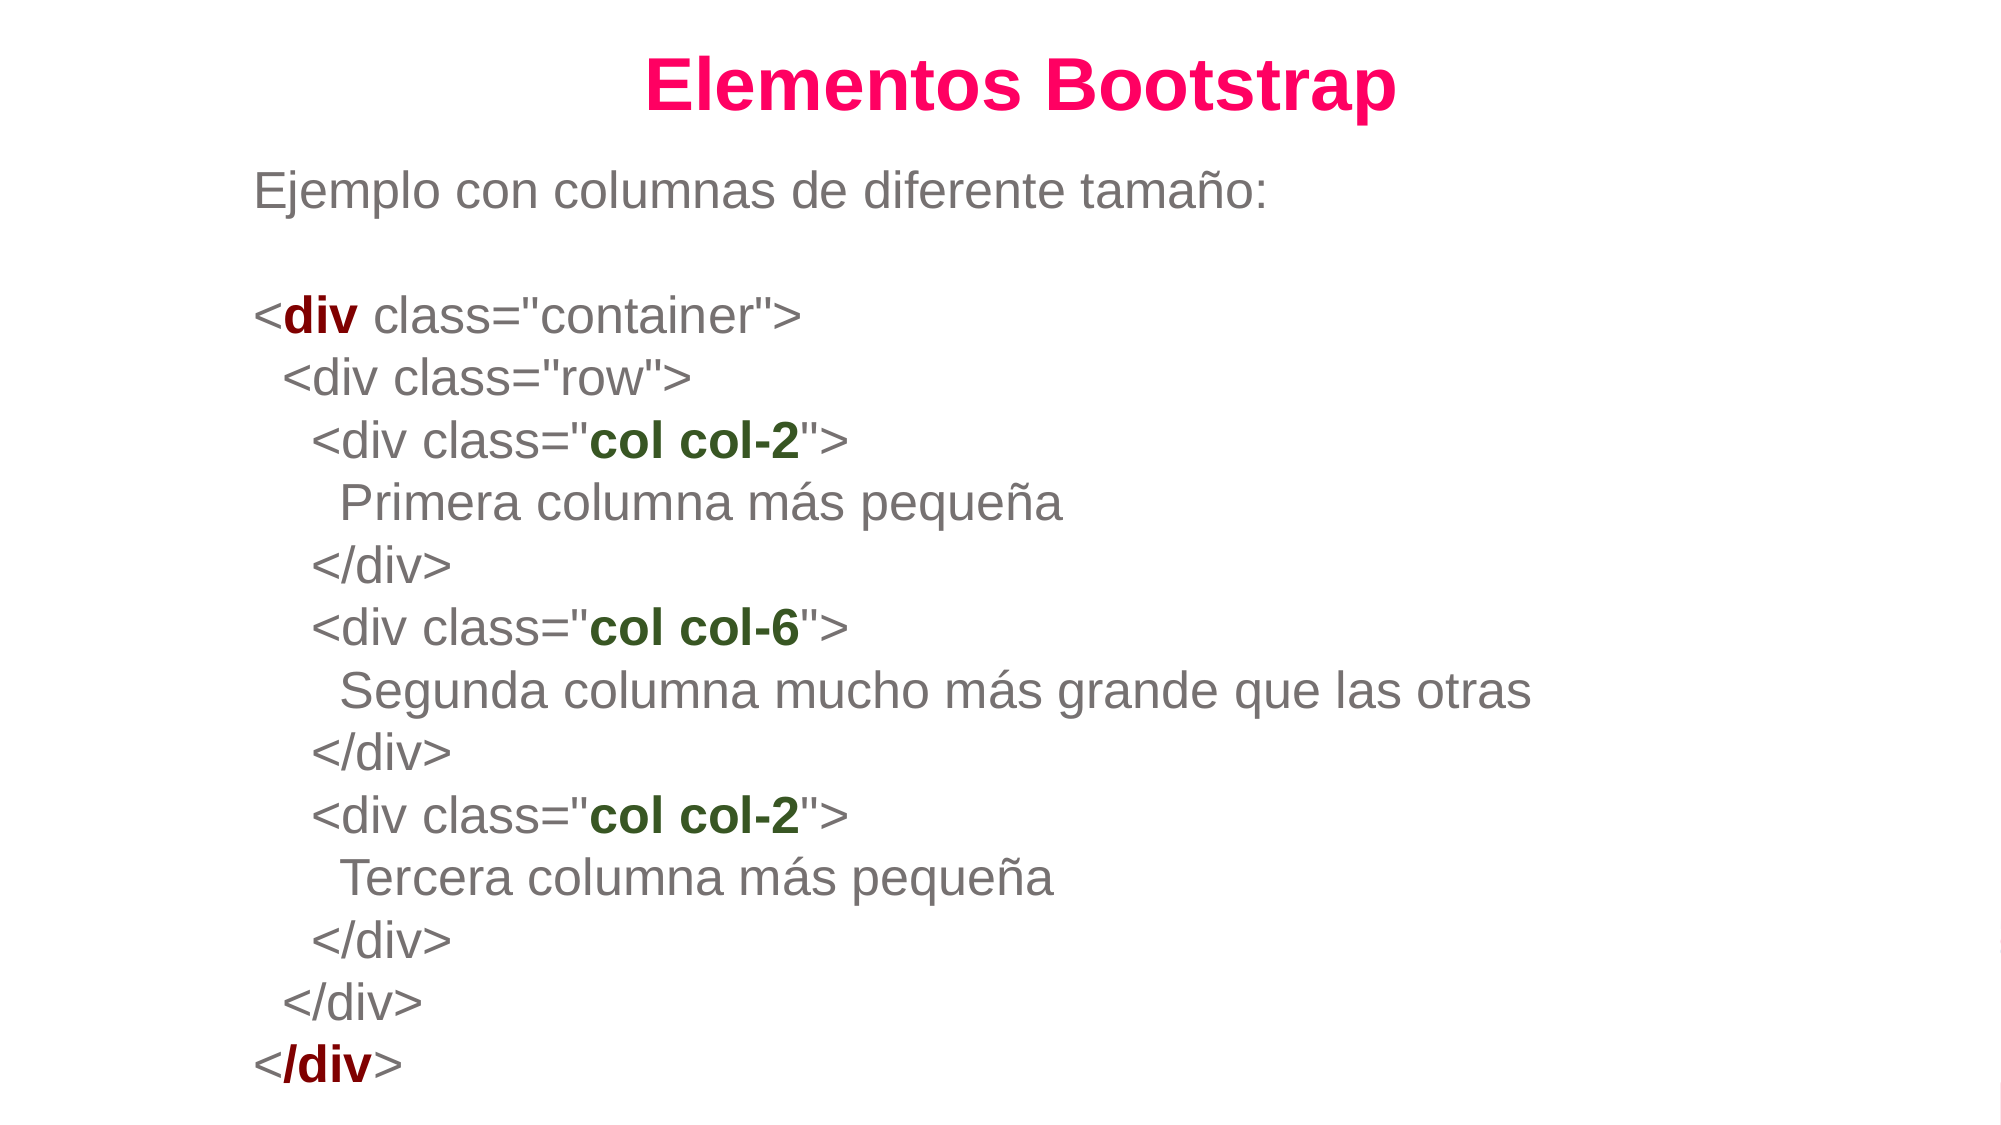

Elementos Bootstrap
Ejemplo con columnas de diferente tamaño:

<div class="container">
  <div class="row">
    <div class="col col-2">
      Primera columna más pequeña
    </div>
    <div class="col col-6">
      Segunda columna mucho más grande que las otras
    </div>
    <div class="col col-2">
      Tercera columna más pequeña
    </div>
  </div>
</div>